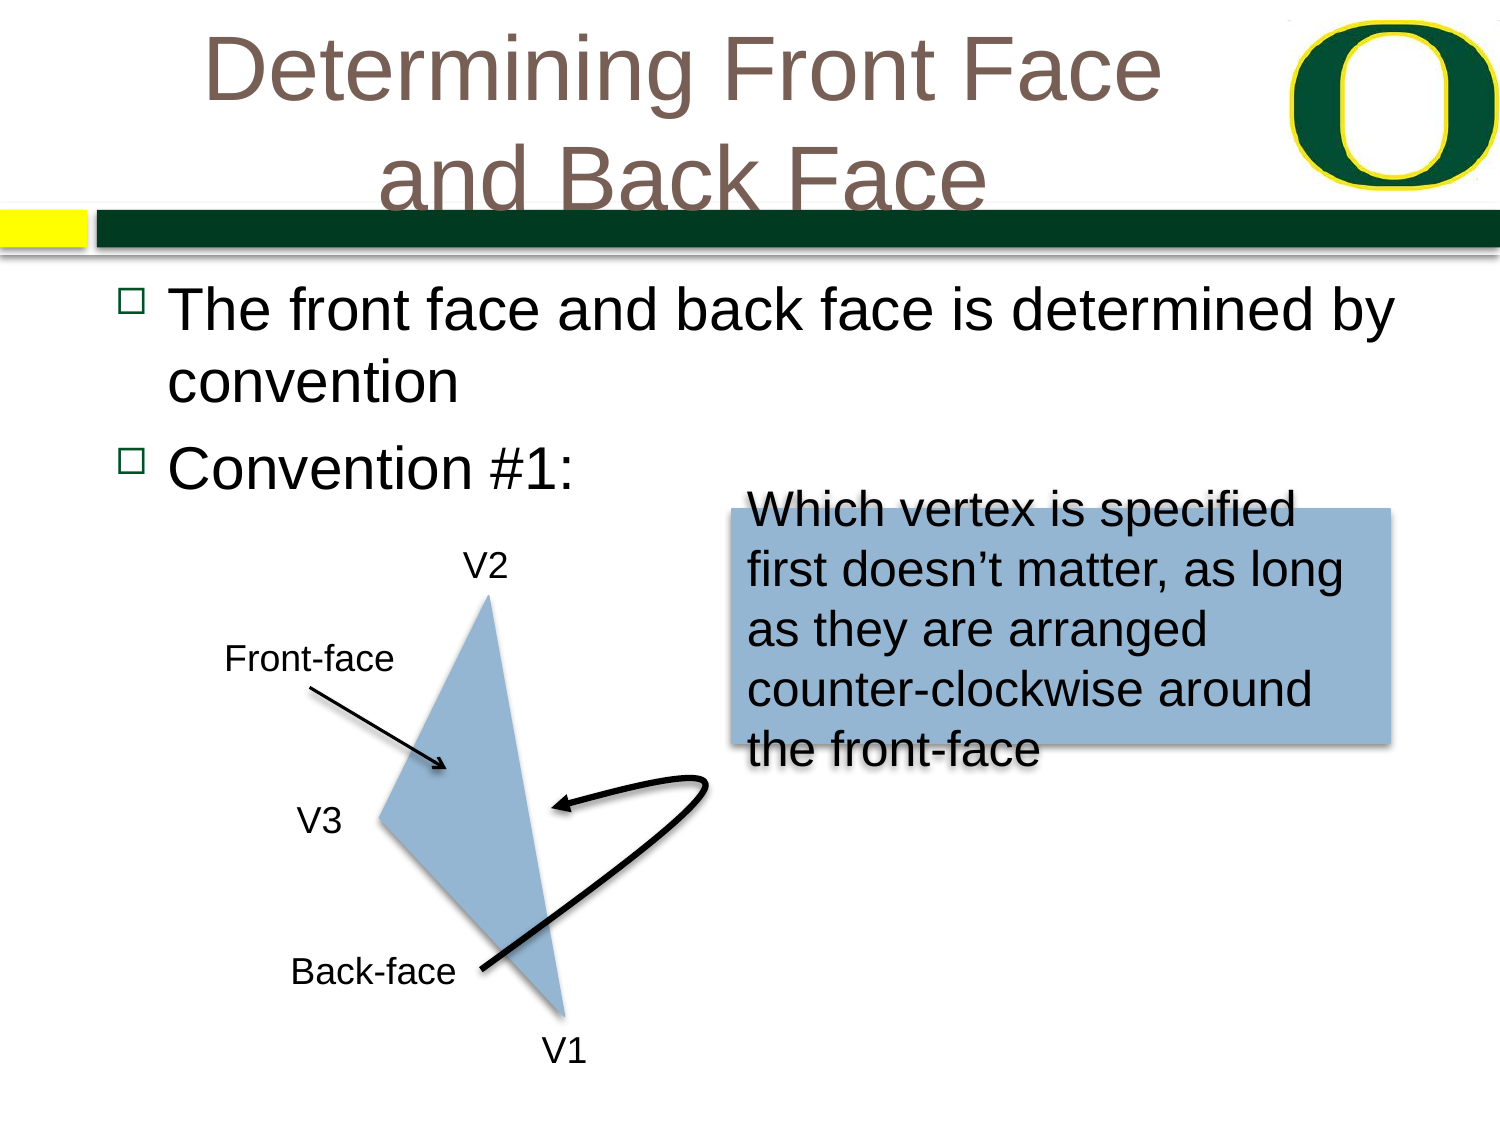

# Determining Front Face and Back Face
The front face and back face is determined by convention
Convention #1:
Which vertex is specified first doesn’t matter, as long as they are arranged counter-clockwise around the front-face
V2

V3
V1
Front-face

Back-face